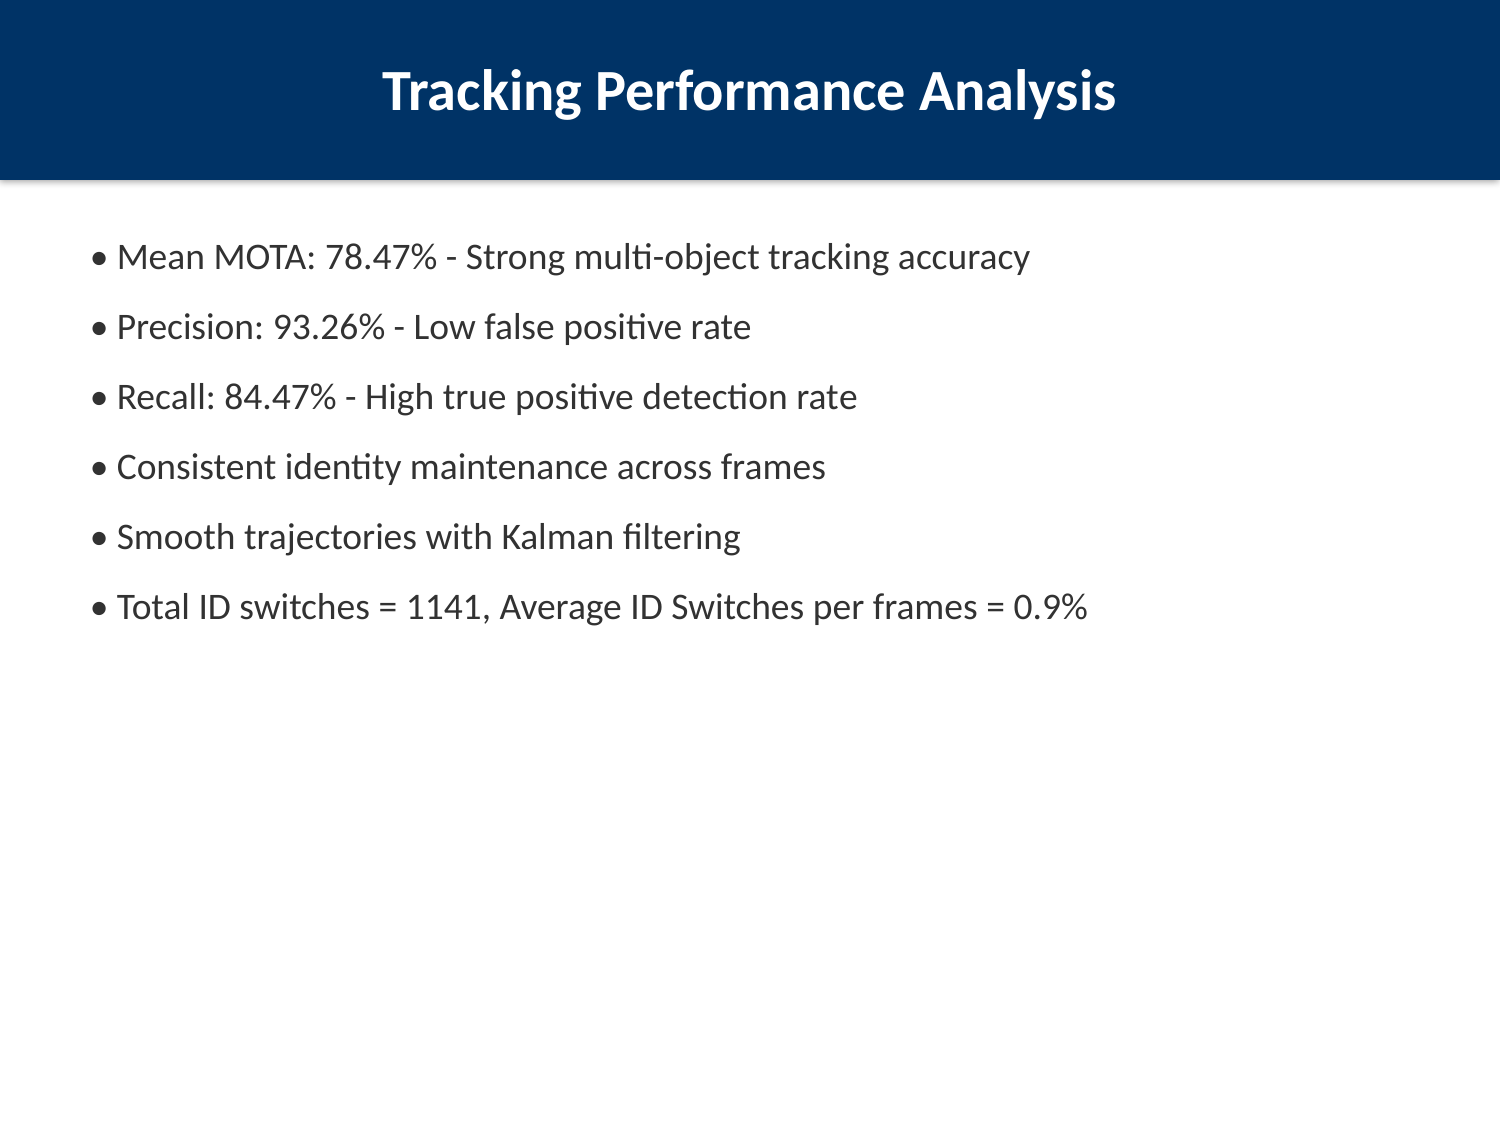

Tracking Performance Analysis
• Mean MOTA: 78.47% - Strong multi-object tracking accuracy
• Precision: 93.26% - Low false positive rate
• Recall: 84.47% - High true positive detection rate
• Consistent identity maintenance across frames
• Smooth trajectories with Kalman filtering
• Total ID switches = 1141, Average ID Switches per frames = 0.9%